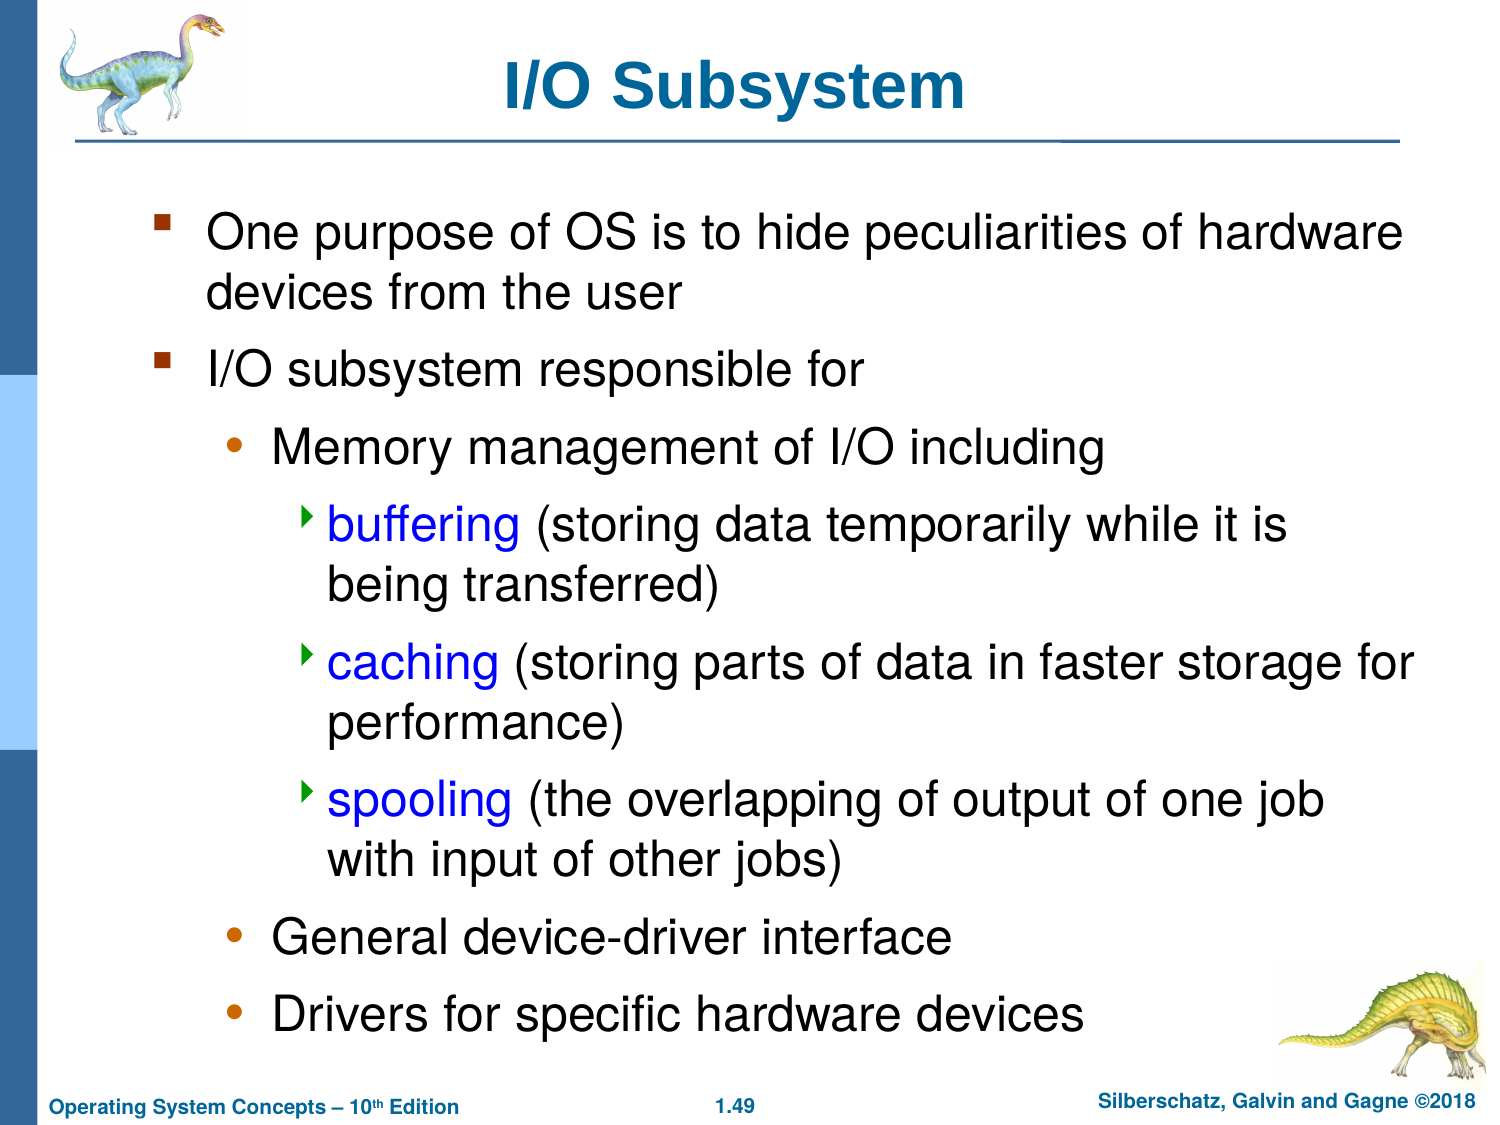

I/O Subsystem
One purpose of OS is to hide peculiarities of hardware devices from the user
I/O subsystem responsible for
Memory management of I/O including
buffering (storing data temporarily while it is being transferred)
caching (storing parts of data in faster storage for performance)
spooling (the overlapping of output of one job with input of other jobs)
General device-driver interface
Drivers for specific hardware devices